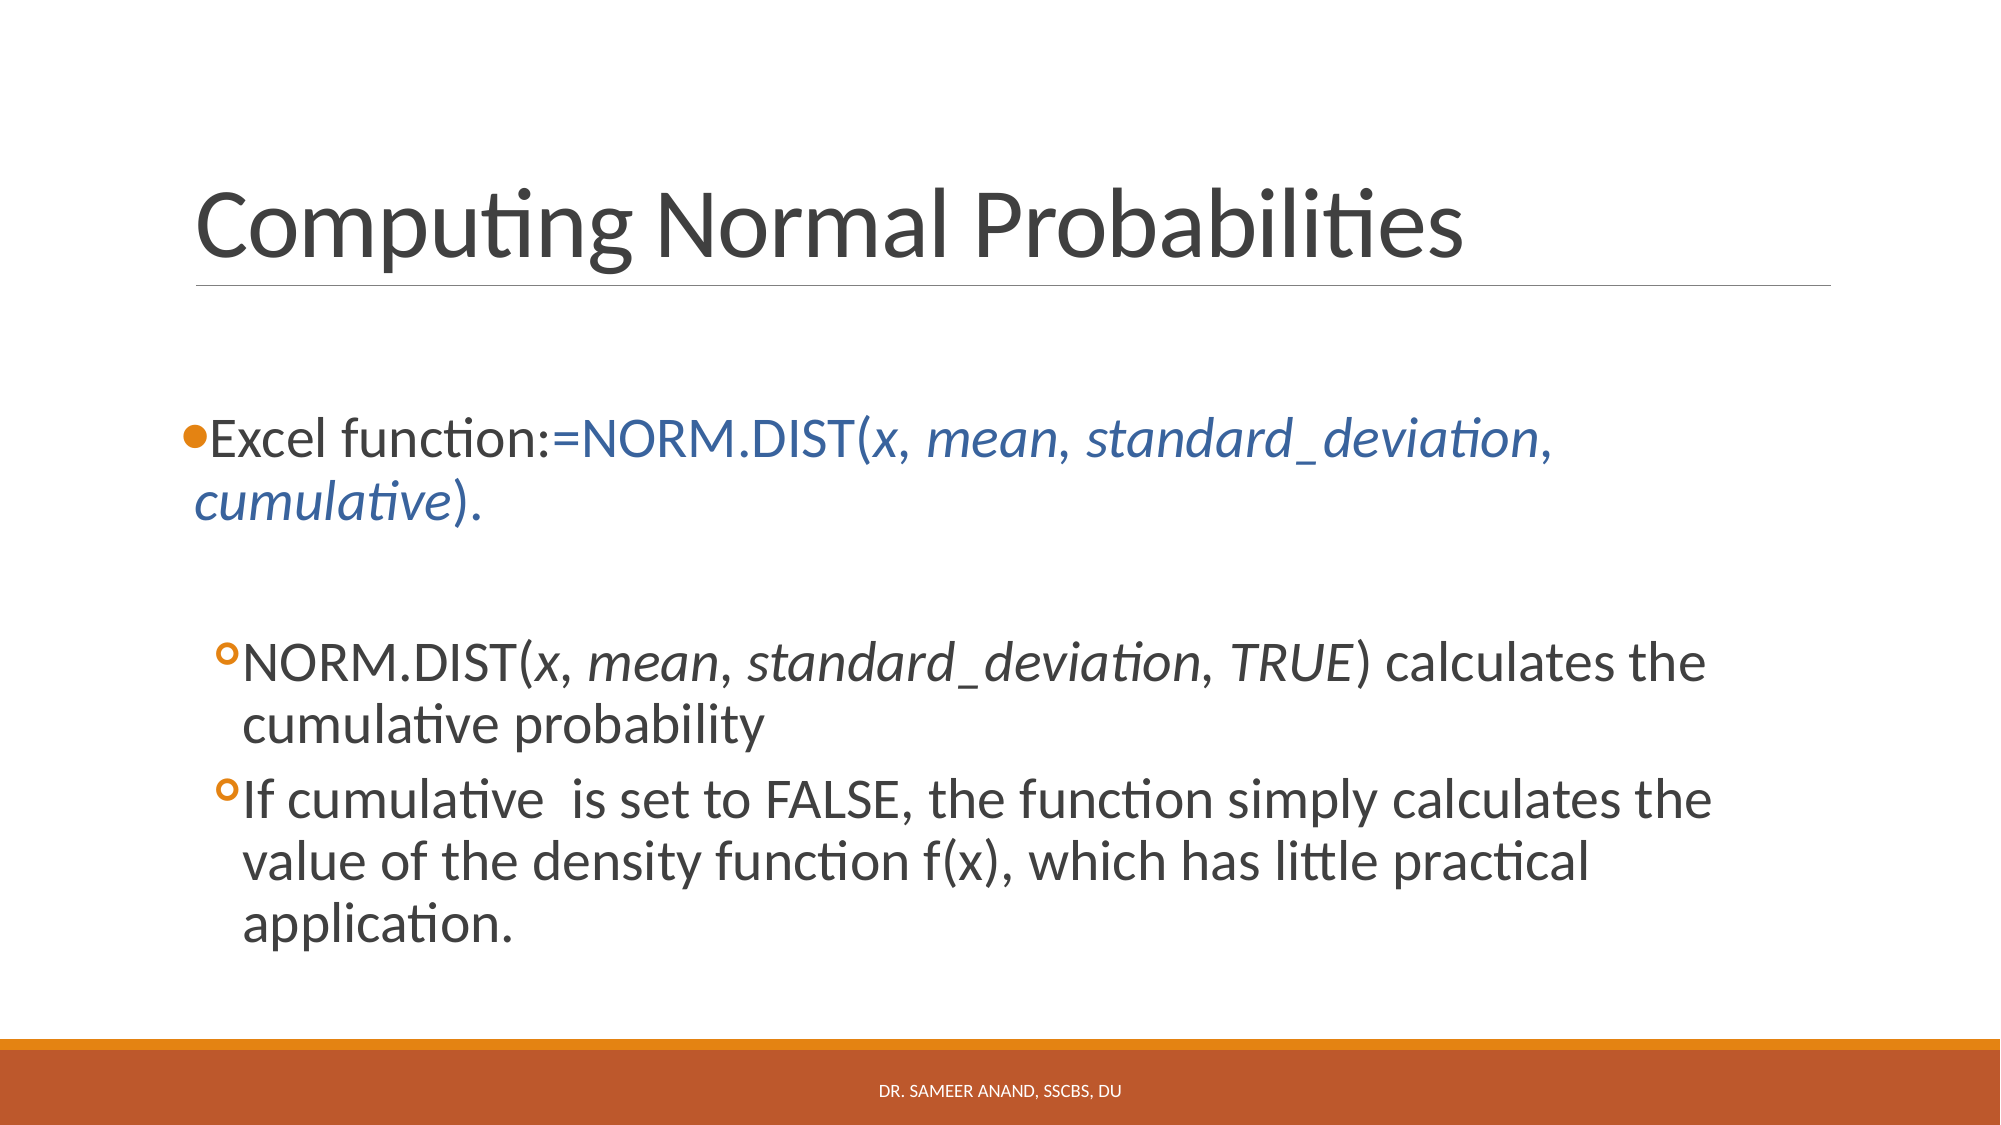

# Computing Normal Probabilities

Excel function:=NORM.DIST(x, mean, standard_deviation, cumulative).

NORM.DIST(x, mean, standard_deviation, TRUE) calculates the cumulative probability
If cumulative  is set to FALSE, the function simply calculates the value of the density function f(x), which has little practical application.

Dr. Sameer Anand, SSCBS, DU